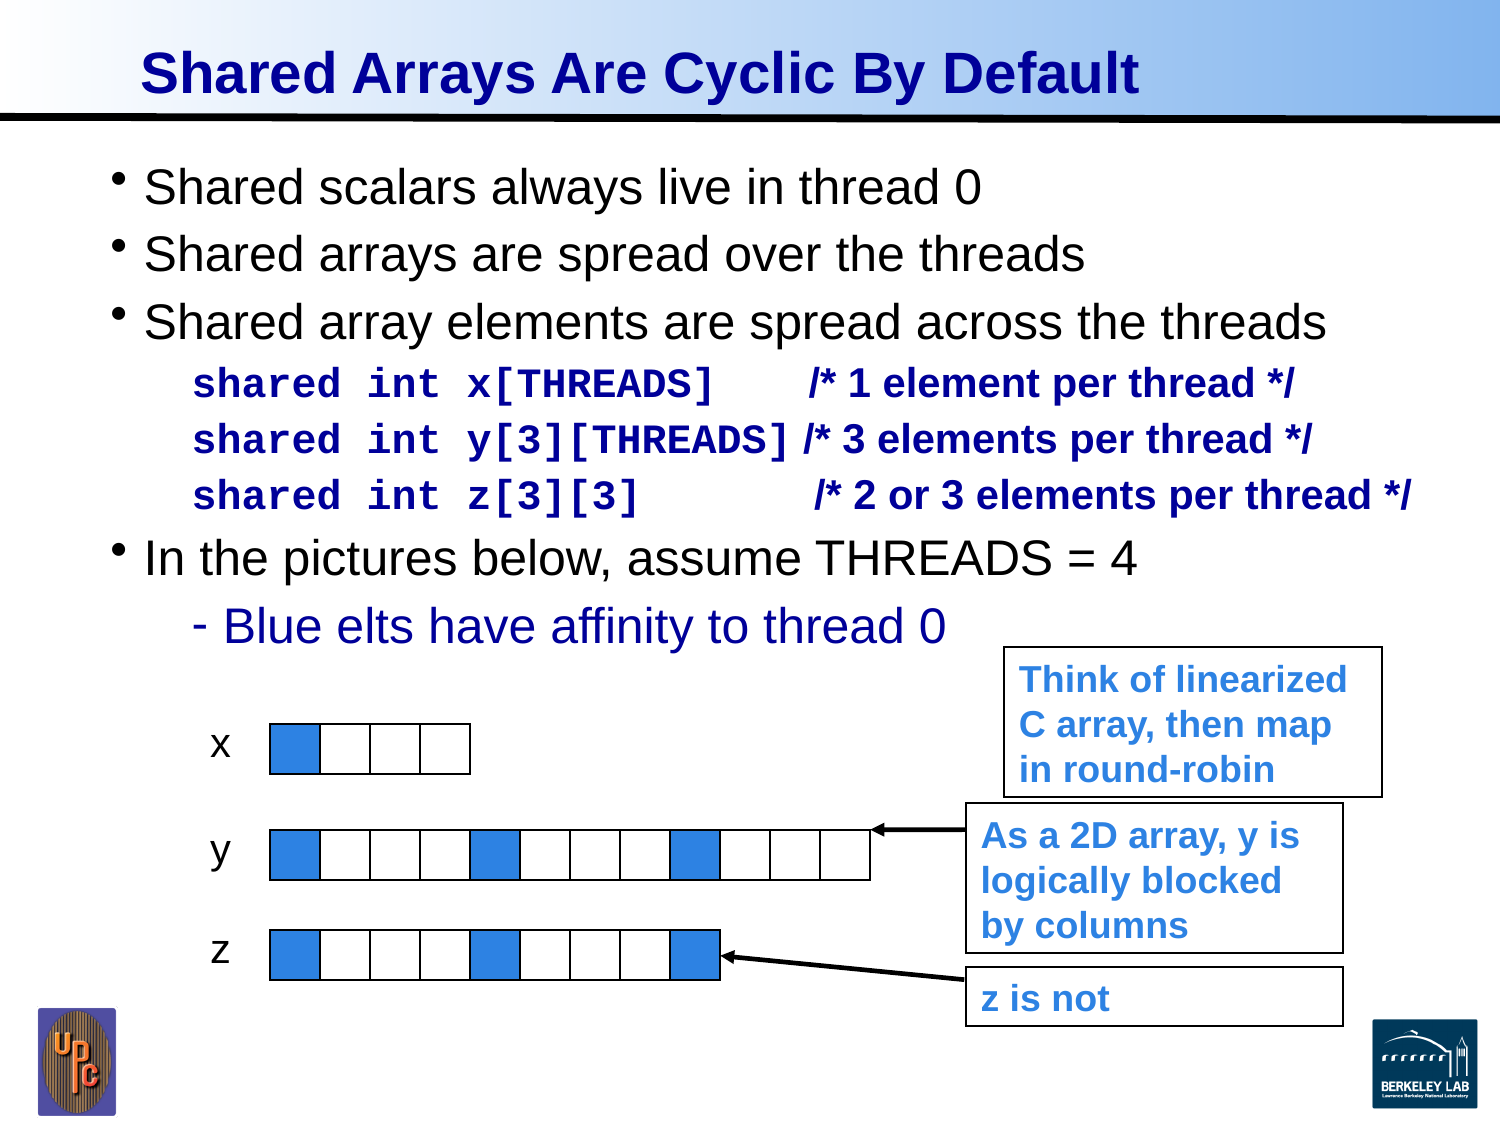

# Shared Arrays Are Cyclic By Default
Shared scalars always live in thread 0
Shared arrays are spread over the threads
Shared array elements are spread across the threads
shared int x[THREADS]        /* 1 element per thread */
shared int y[3][THREADS] /* 3 elements per thread */
shared int z[3][3]               /* 2 or 3 elements per thread */
In the pictures below, assume THREADS = 4
Blue elts have affinity to thread 0
Think of linearized C array, then map in round-robin
x

As a 2D array, y is logically blocked by columns
y

z

z is not